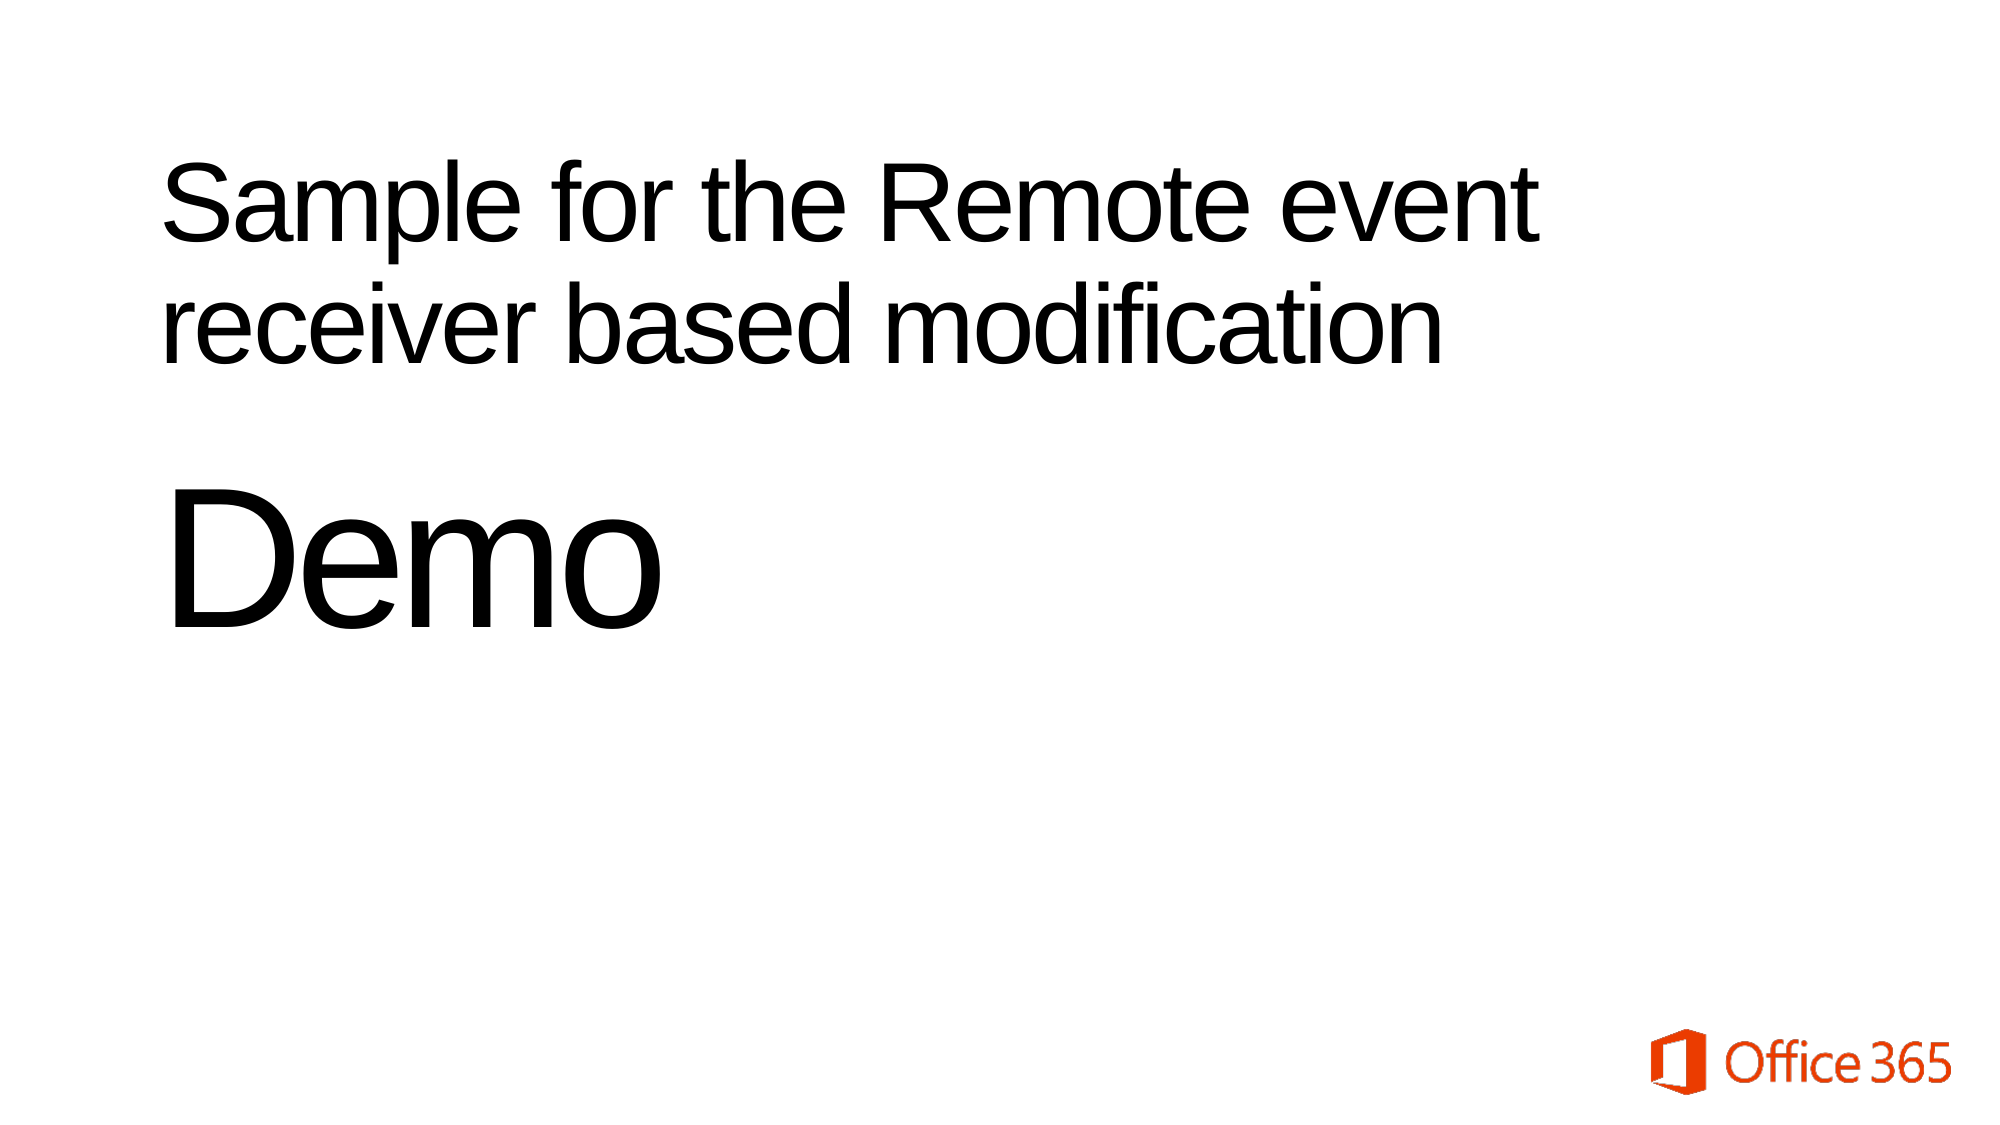

Sample for the Remote event receiver based modification
Demo